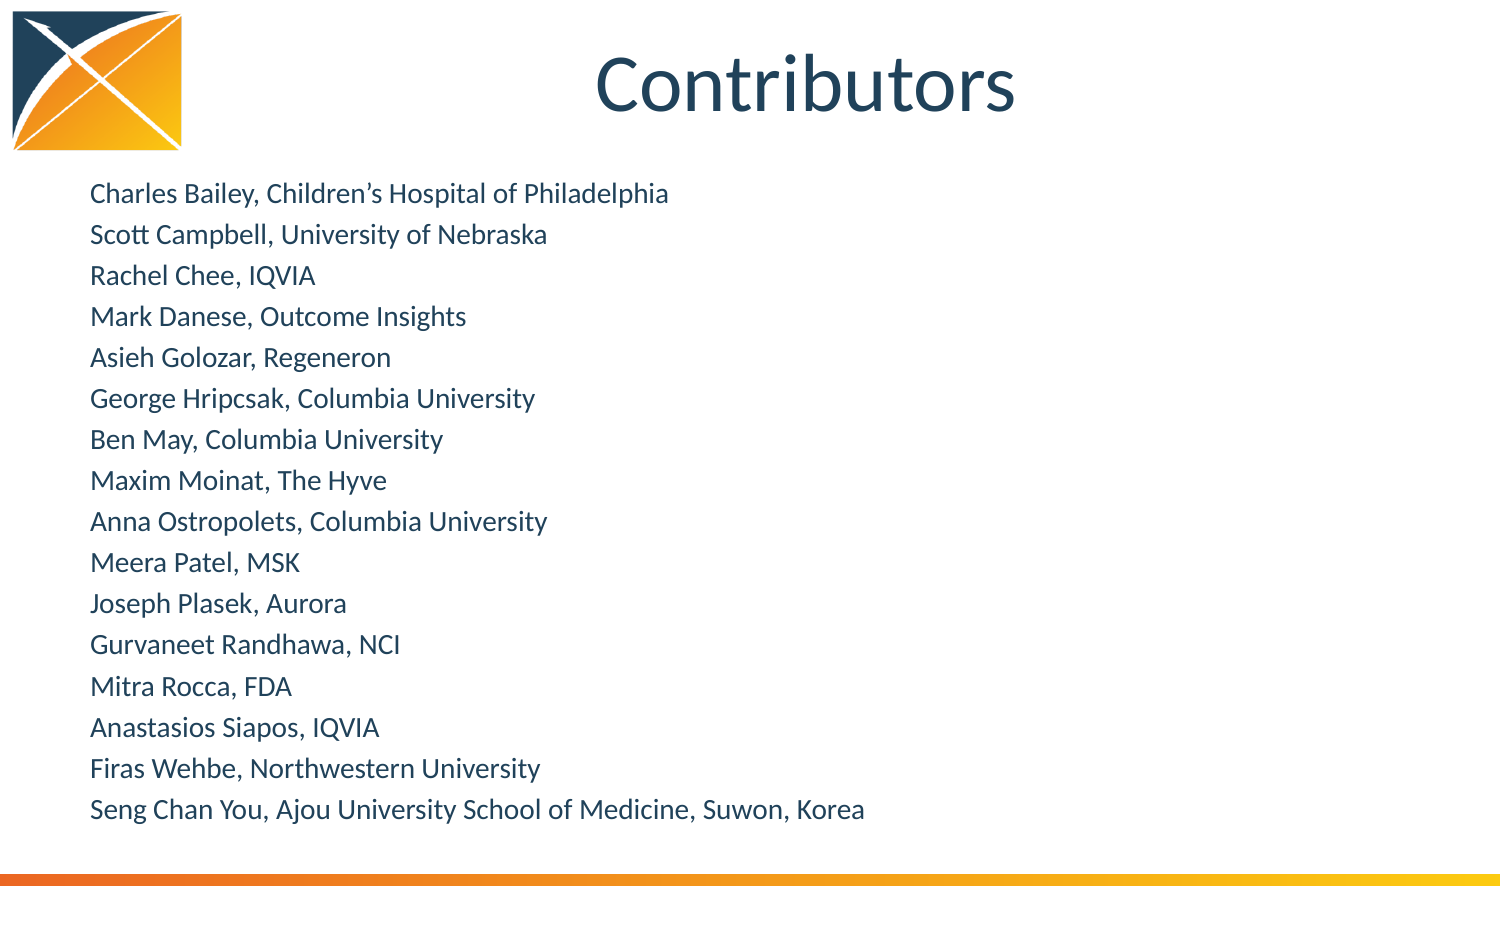

# Contributors
Charles Bailey, Children’s Hospital of Philadelphia
Scott Campbell, University of Nebraska
Rachel Chee, IQVIA
Mark Danese, Outcome Insights
Asieh Golozar, Regeneron
George Hripcsak, Columbia University
Ben May, Columbia University
Maxim Moinat, The Hyve
Anna Ostropolets, Columbia University
Meera Patel, MSK
Joseph Plasek, Aurora
Gurvaneet Randhawa, NCI
Mitra Rocca, FDA
Anastasios Siapos, IQVIA
Firas Wehbe, Northwestern University
Seng Chan You, Ajou University School of Medicine, Suwon, Korea